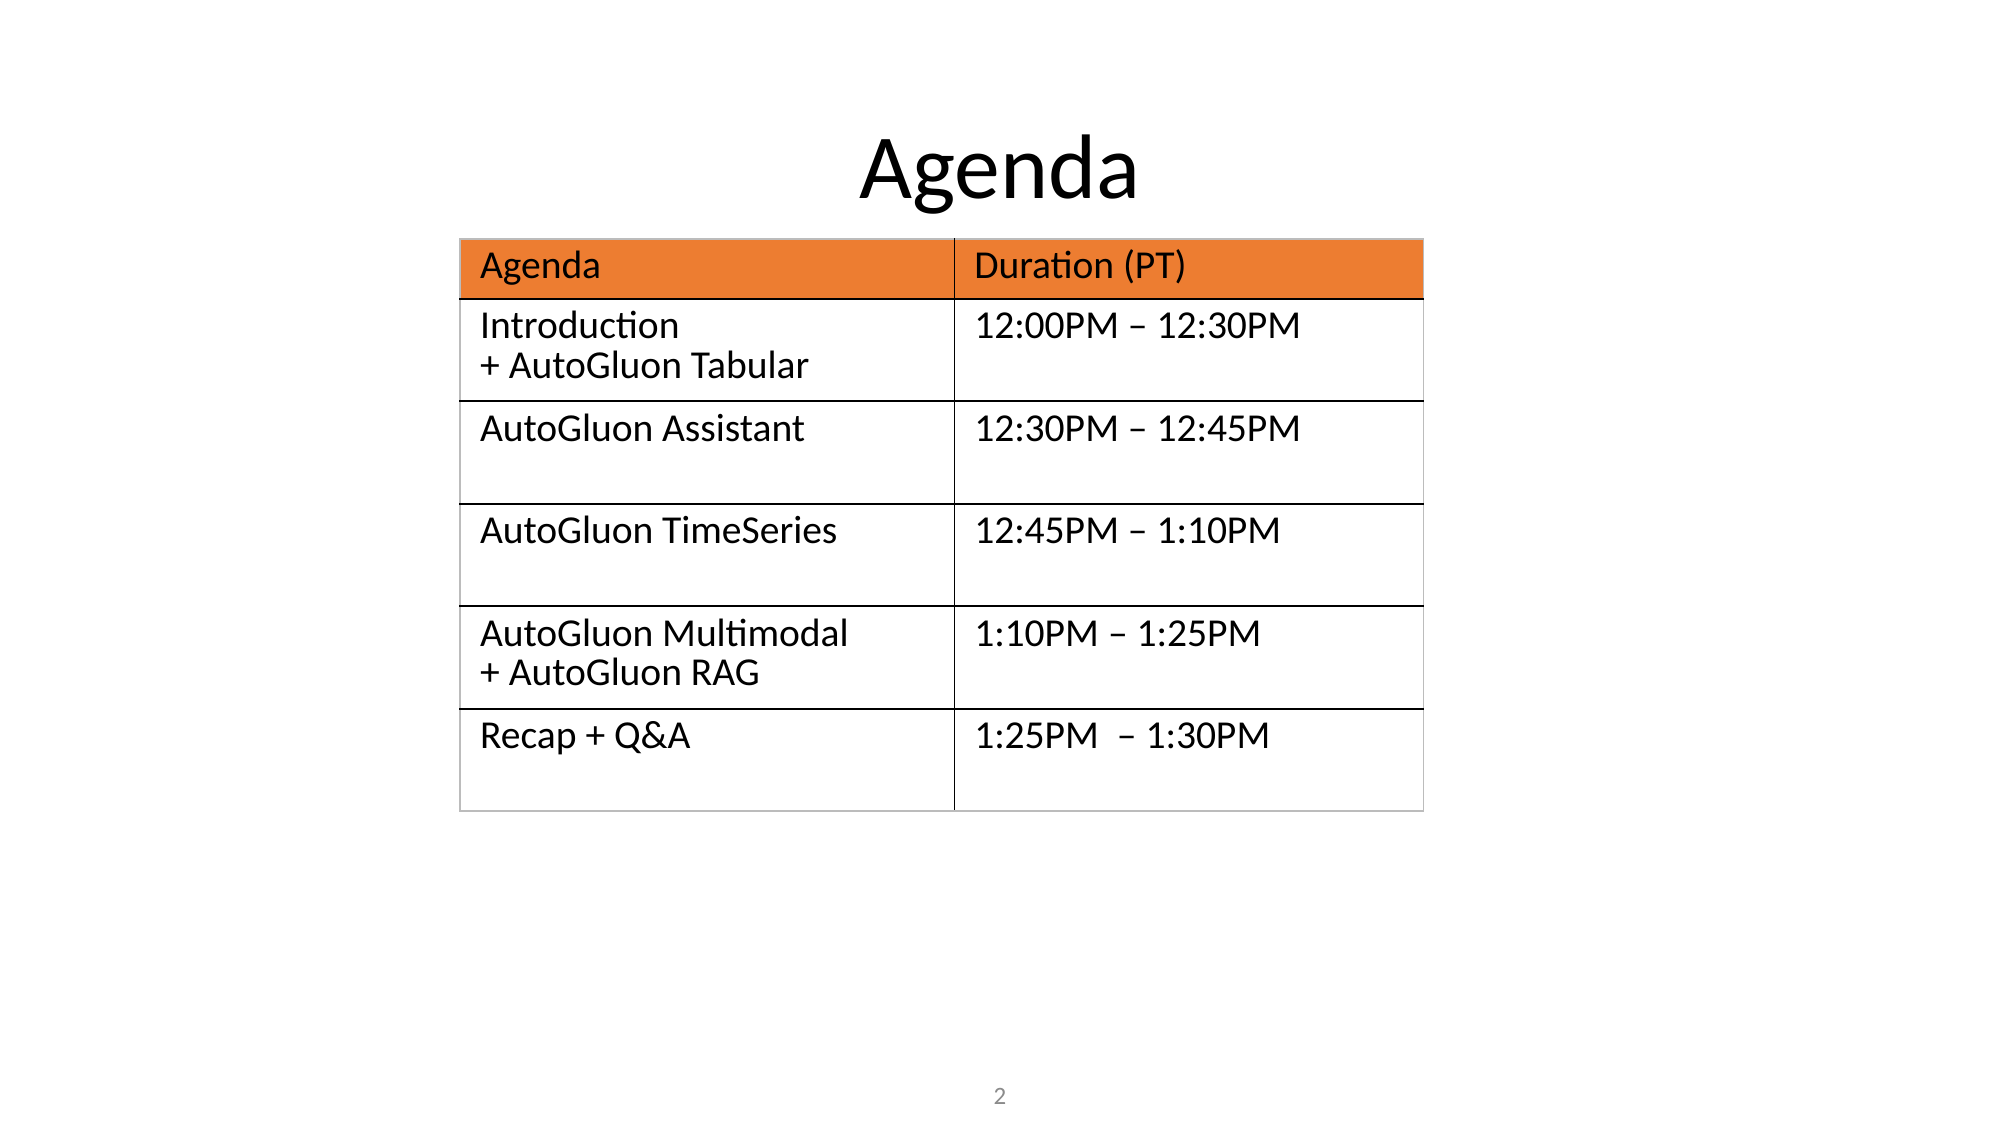

# Agenda
| Agenda | Duration (PT) |
| --- | --- |
| Introduction + AutoGluon Tabular | 12:00PM – 12:30PM |
| AutoGluon Assistant | 12:30PM – 12:45PM |
| AutoGluon TimeSeries | 12:45PM – 1:10PM |
| AutoGluon Multimodal + AutoGluon RAG | 1:10PM – 1:25PM |
| Recap + Q&A | 1:25PM – 1:30PM |
2